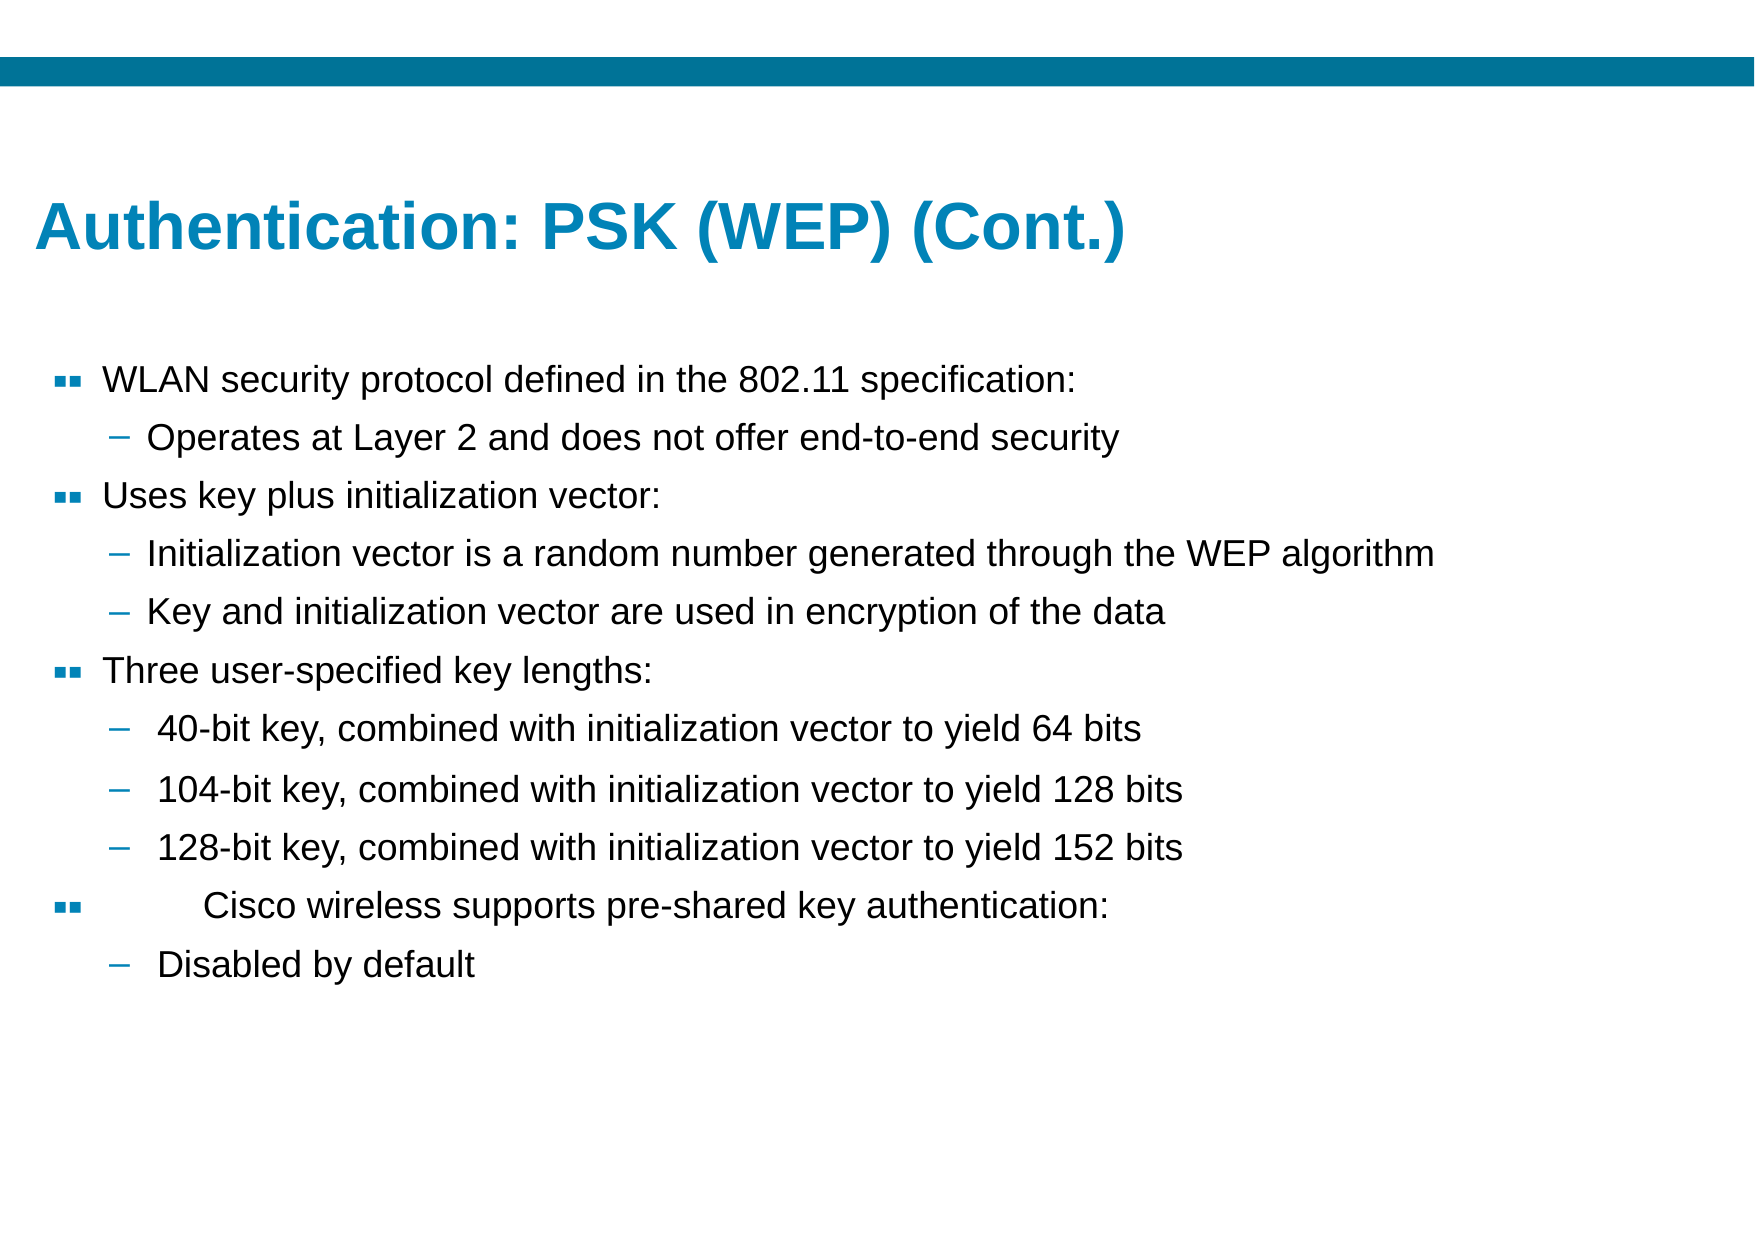

# Authentication: PSK (WEP) (Cont.)
▪▪  WLAN security protocol defined in the 802.11 specification:
Operates at Layer 2 and does not offer end-to-end security
▪▪  Uses key plus initialization vector:
Initialization vector is a random number generated through the WEP algorithm
Key and initialization vector are used in encryption of the data
▪▪  Three user-specified key lengths:
40-bit key, combined with initialization vector to yield 64 bits
104-bit key, combined with initialization vector to yield 128 bits
128-bit key, combined with initialization vector to yield 152 bits
▪▪	Cisco wireless supports pre-shared key authentication:
Disabled by default